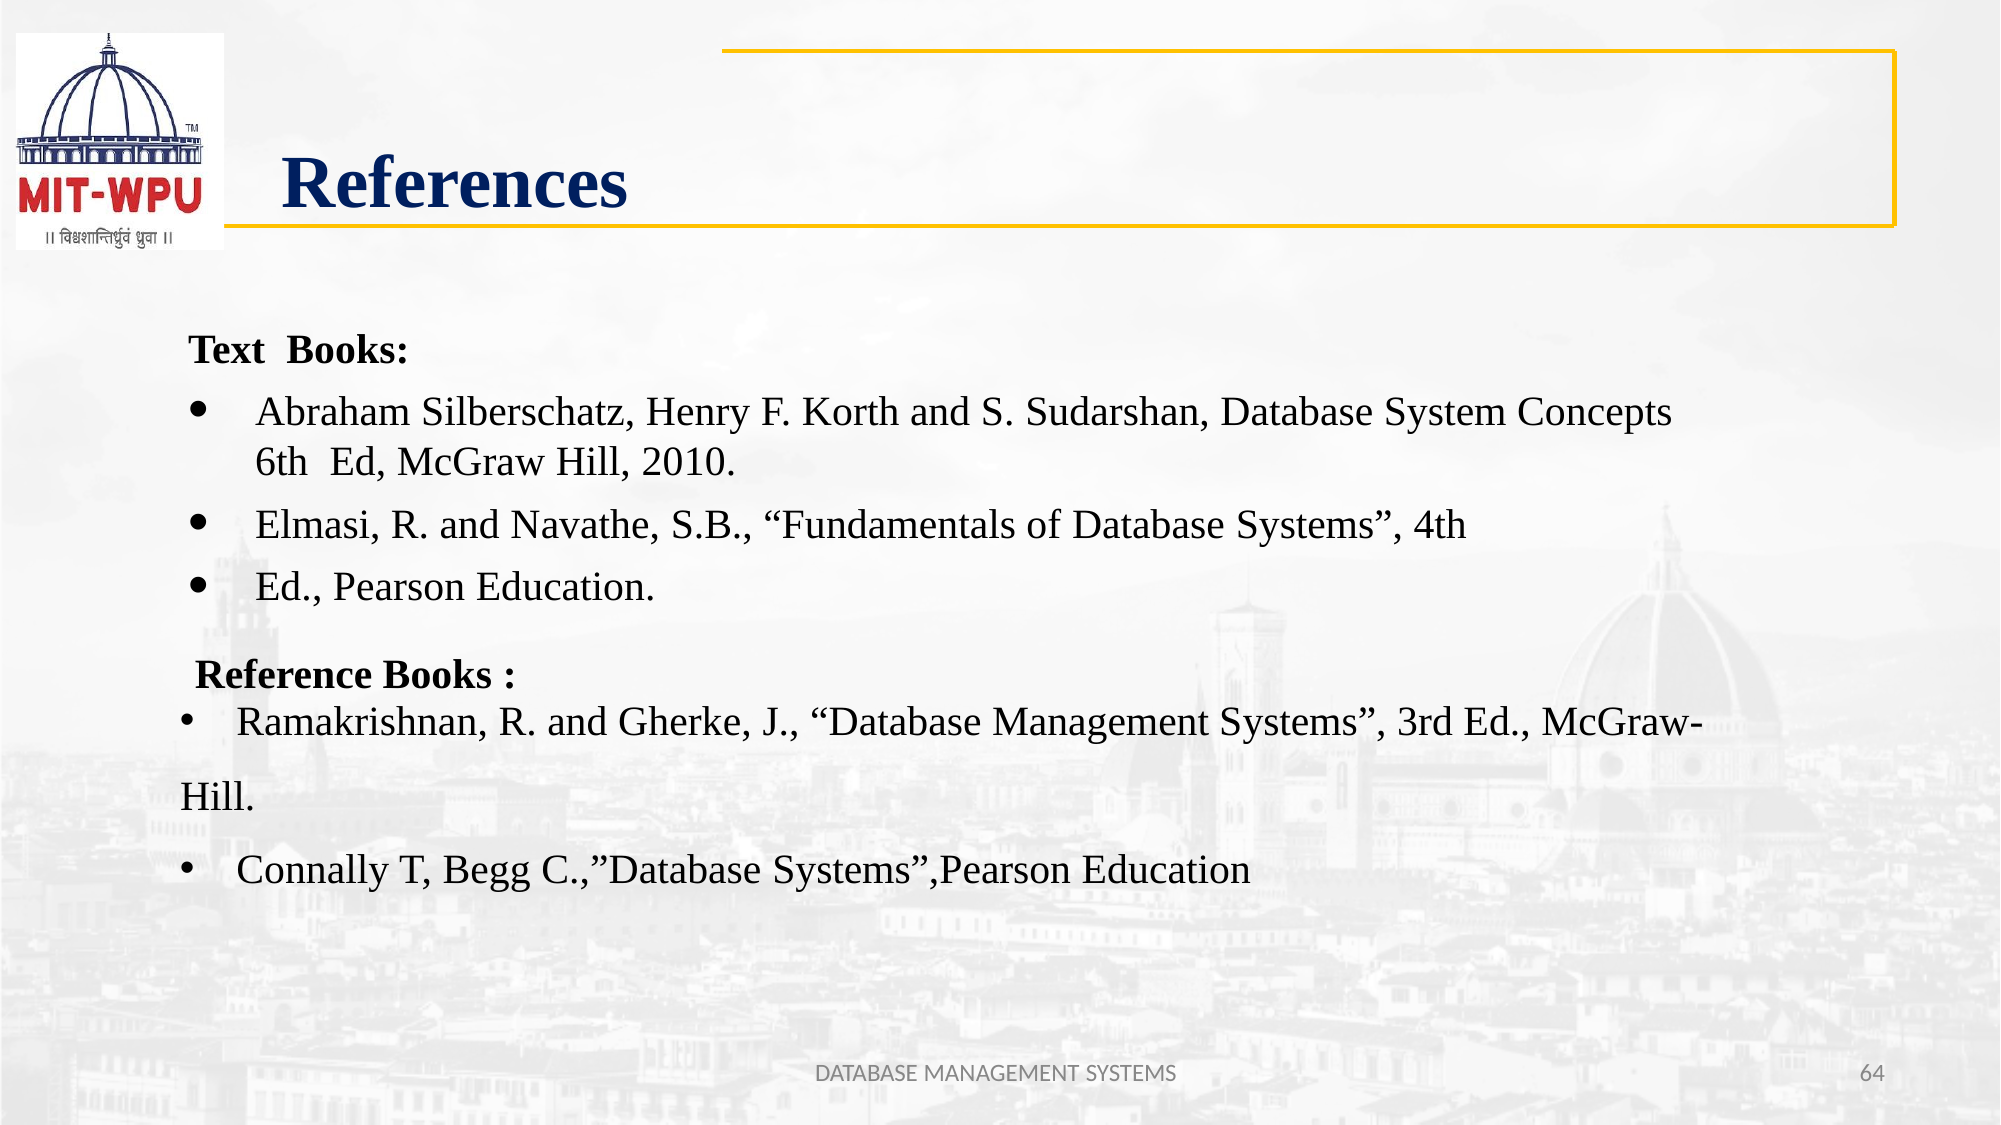

# References
Text Books:
Abraham Silberschatz, Henry F. Korth and S. Sudarshan, Database System Concepts 6th  Ed, McGraw Hill, 2010.
Elmasi, R. and Navathe, S.B., “Fundamentals of Database Systems”, 4th
Ed., Pearson Education.
Reference Books :
Ramakrishnan, R. and Gherke, J., “Database Management Systems”, 3rd Ed., McGraw-
Hill.
Connally T, Begg C.,”Database Systems”,Pearson Education
DATABASE MANAGEMENT SYSTEMS
64